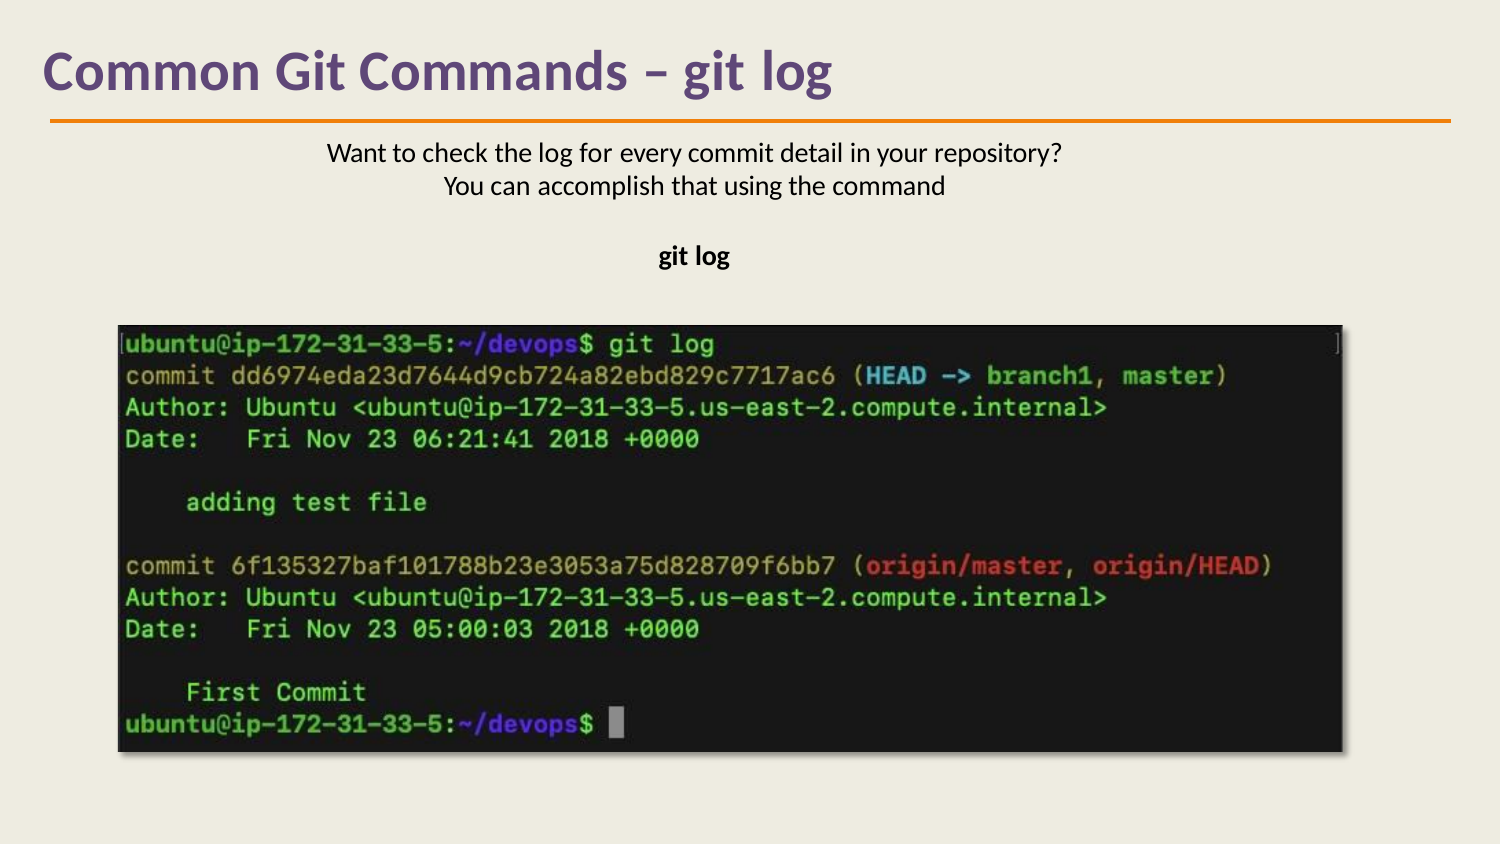

# Common Git Commands – git log
Want to check the log for every commit detail in your repository?
You can accomplish that using the command

git log